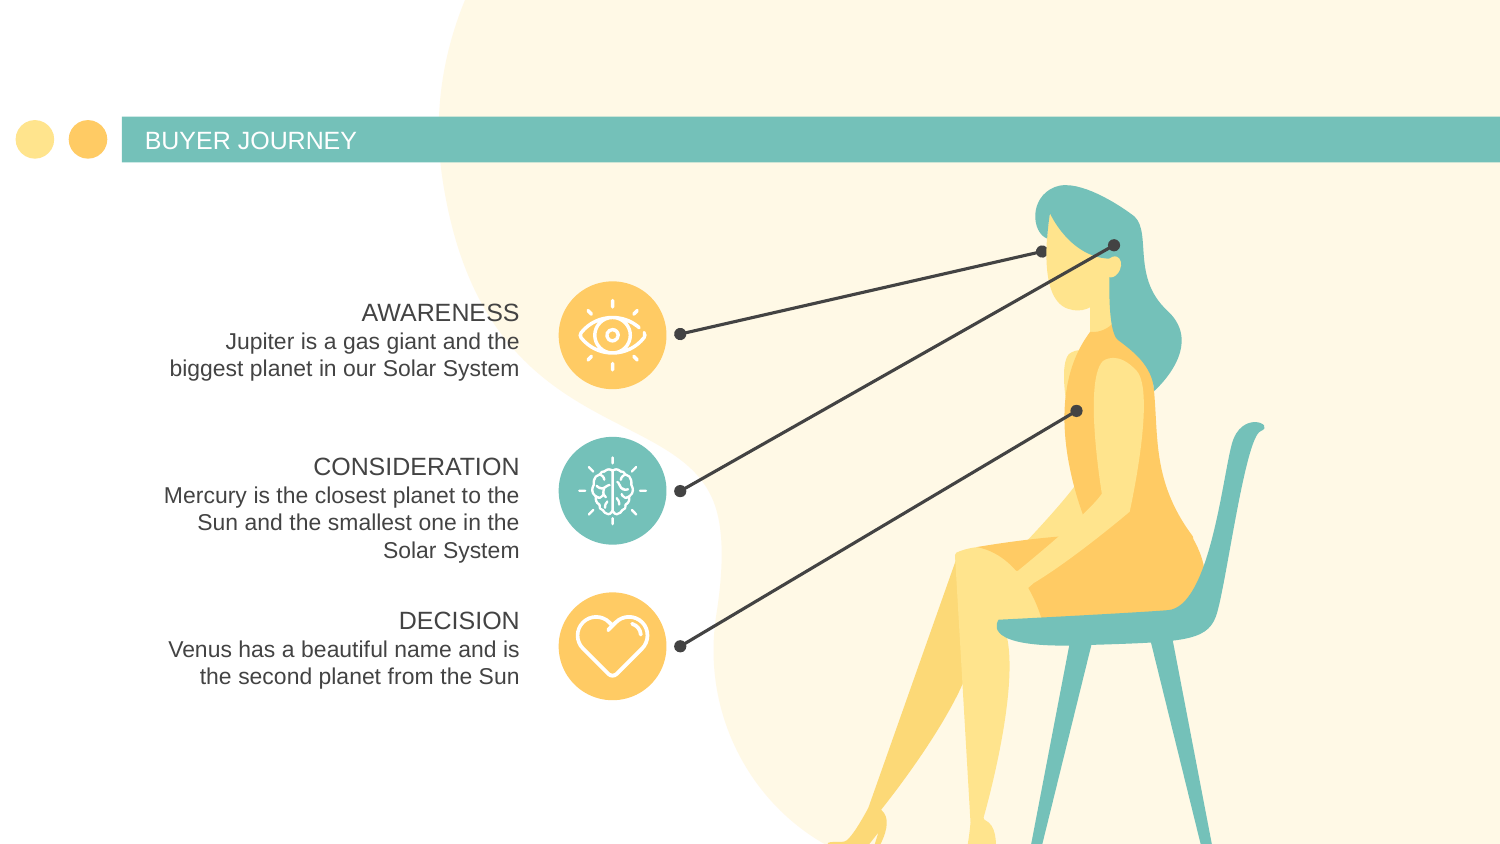

# BUYER JOURNEY

AWARENESS
Jupiter is a gas giant and the biggest planet in our Solar System

CONSIDERATION
Mercury is the closest planet to the Sun and the smallest one in the Solar System

DECISION
Venus has a beautiful name and is the second planet from the Sun